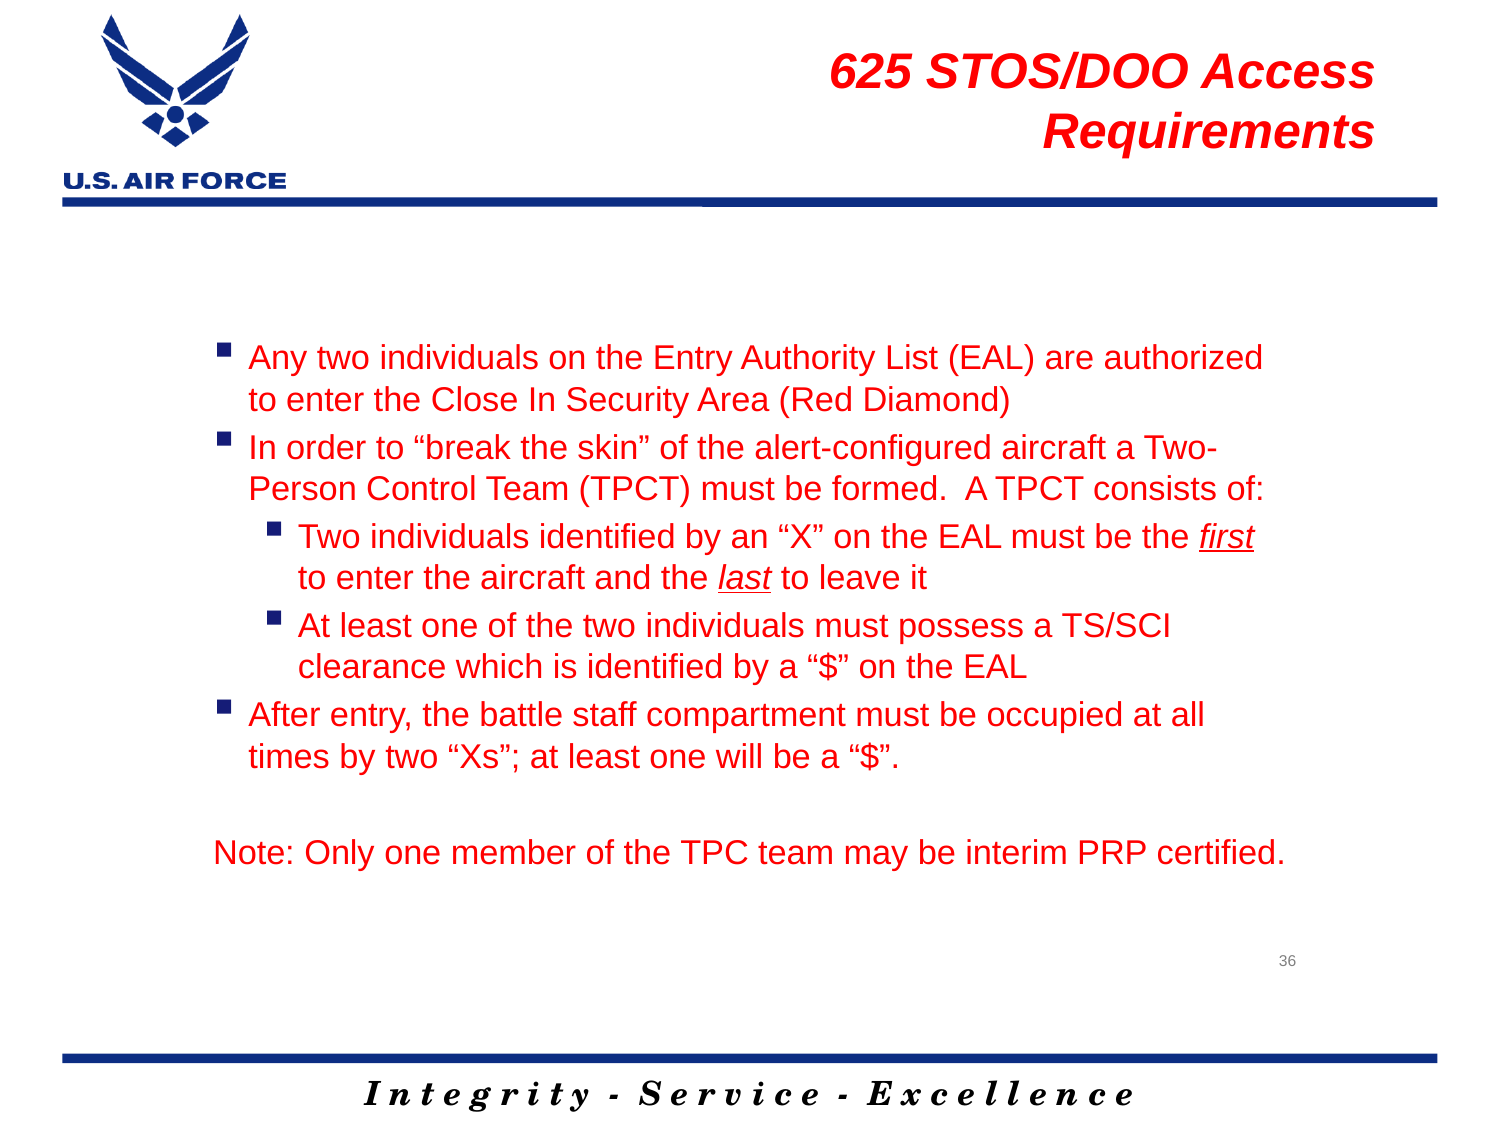

# 625 STOS/DOO Access Requirements
Any two individuals on the Entry Authority List (EAL) are authorized to enter the Close In Security Area (Red Diamond)
In order to “break the skin” of the alert-configured aircraft a Two-Person Control Team (TPCT) must be formed.  A TPCT consists of:
Two individuals identified by an “X” on the EAL must be the first to enter the aircraft and the last to leave it
At least one of the two individuals must possess a TS/SCI clearance which is identified by a “$” on the EAL
After entry, the battle staff compartment must be occupied at all times by two “Xs”; at least one will be a “$”.

Note: Only one member of the TPC team may be interim PRP certified.
36